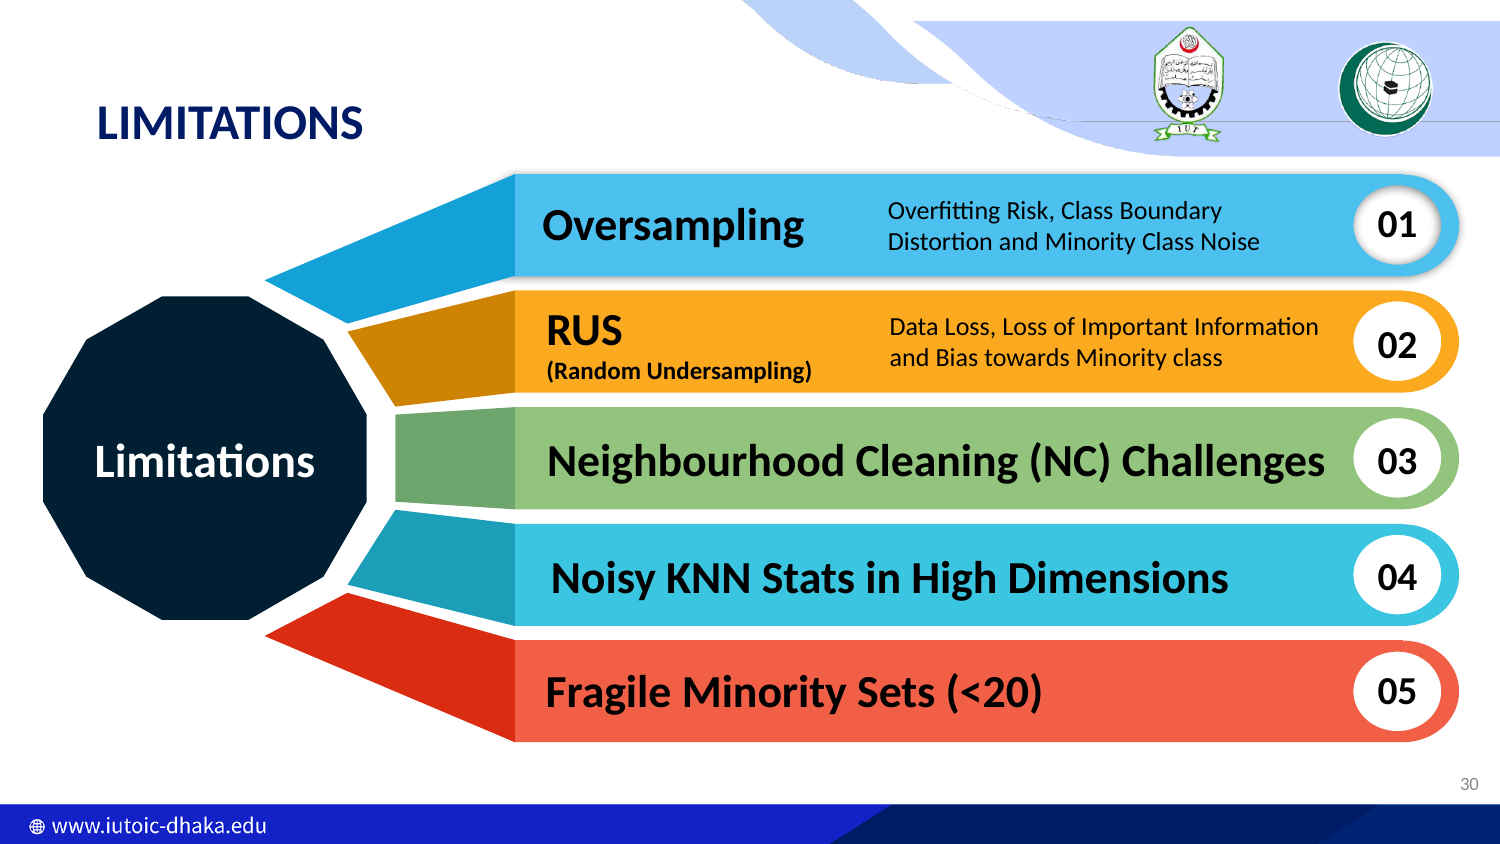

LIMITATIONS

Overfitting Risk, Class Boundary Distortion and Minority Class Noise
Oversampling
01

RUS
(Random Undersampling)
Data Loss, Loss of Important Information and Bias towards Minority class
02

Neighbourhood Cleaning (NC) Challenges
03
Limitations

Noisy KNN Stats in High Dimensions
04

Fragile Minority Sets (<20)
05
30